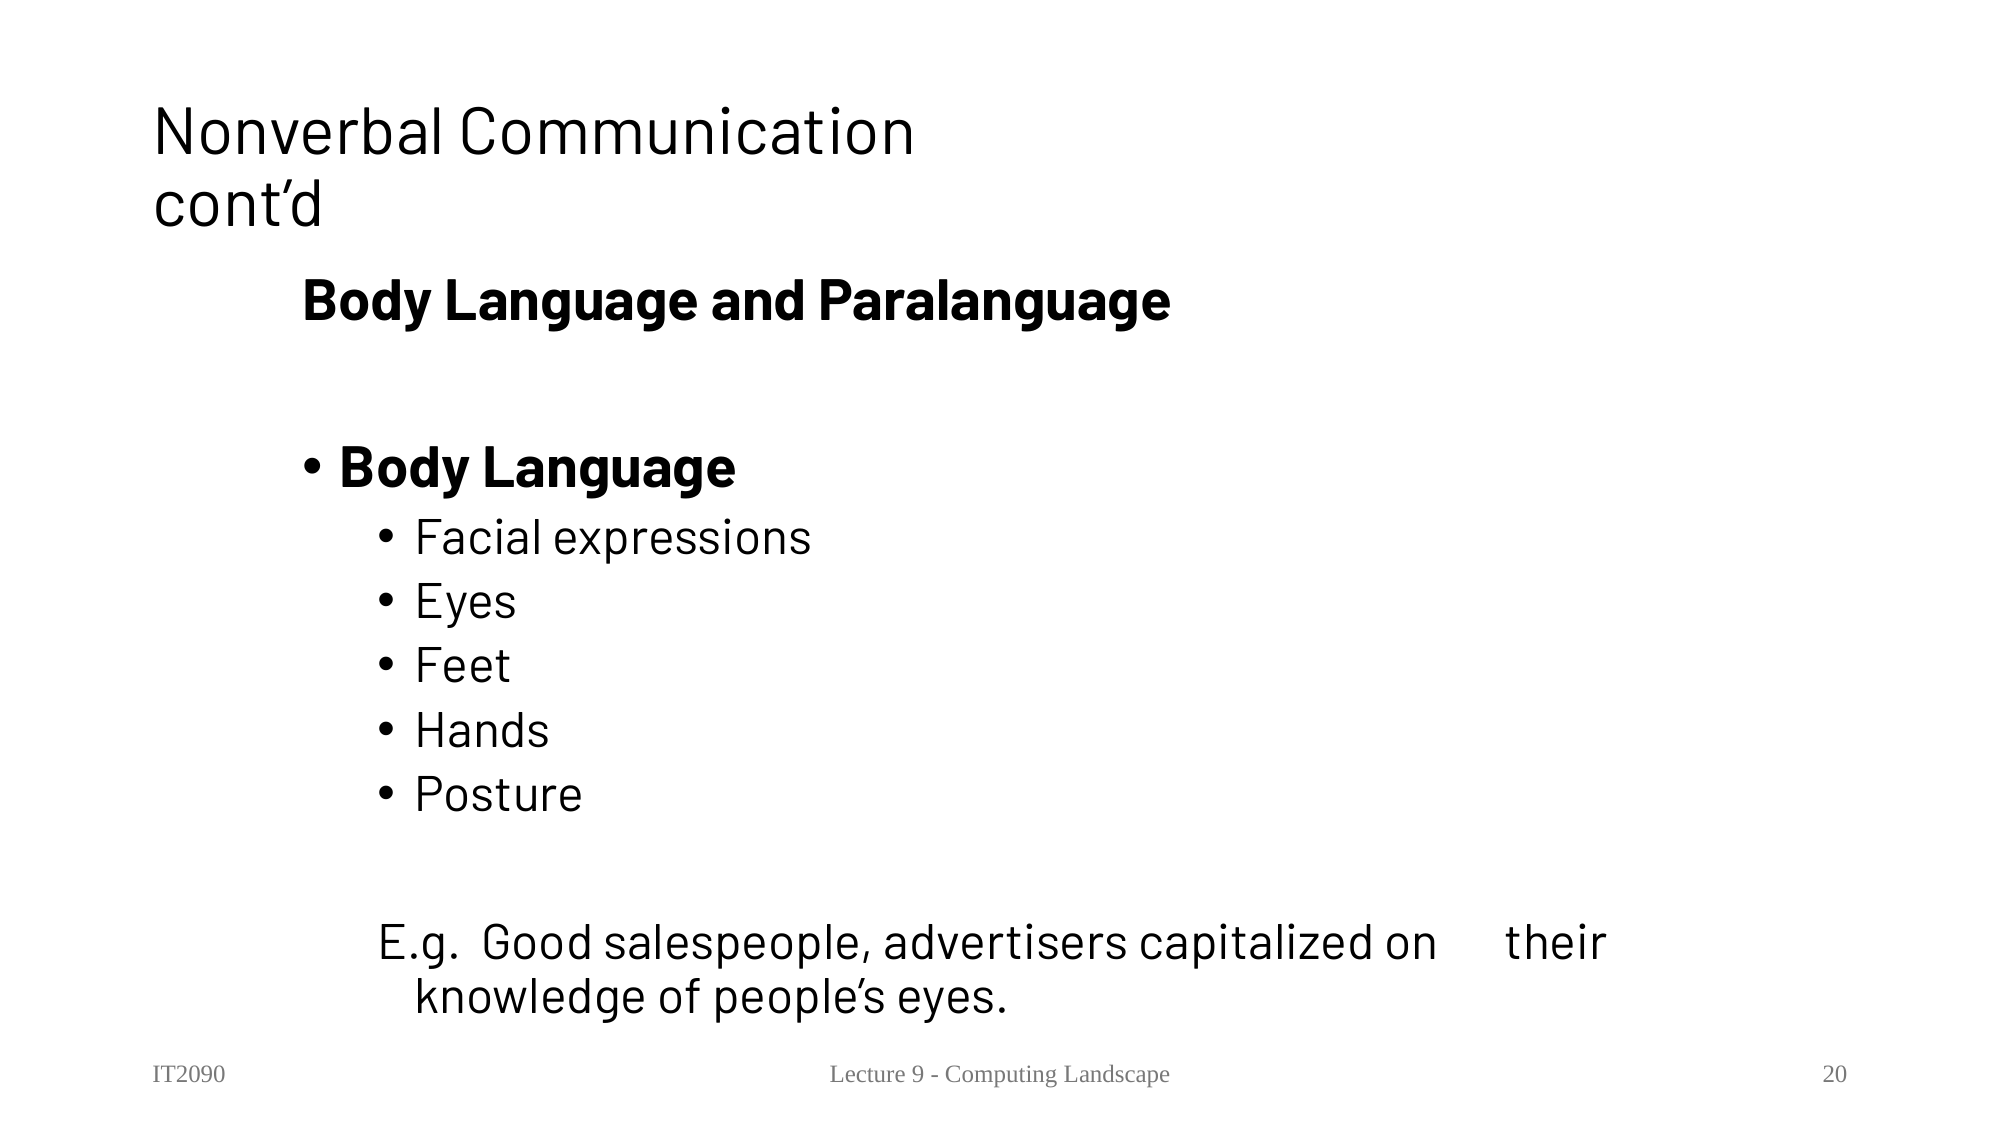

# Nonverbal Communication cont’d

Body Language and Paralanguage

Body Language
Facial expressions
Eyes
Feet
Hands
Posture

E.g.  Good salespeople, advertisers capitalized on 	    their knowledge of people’s eyes.
IT2090
Lecture 9 - Computing Landscape
20